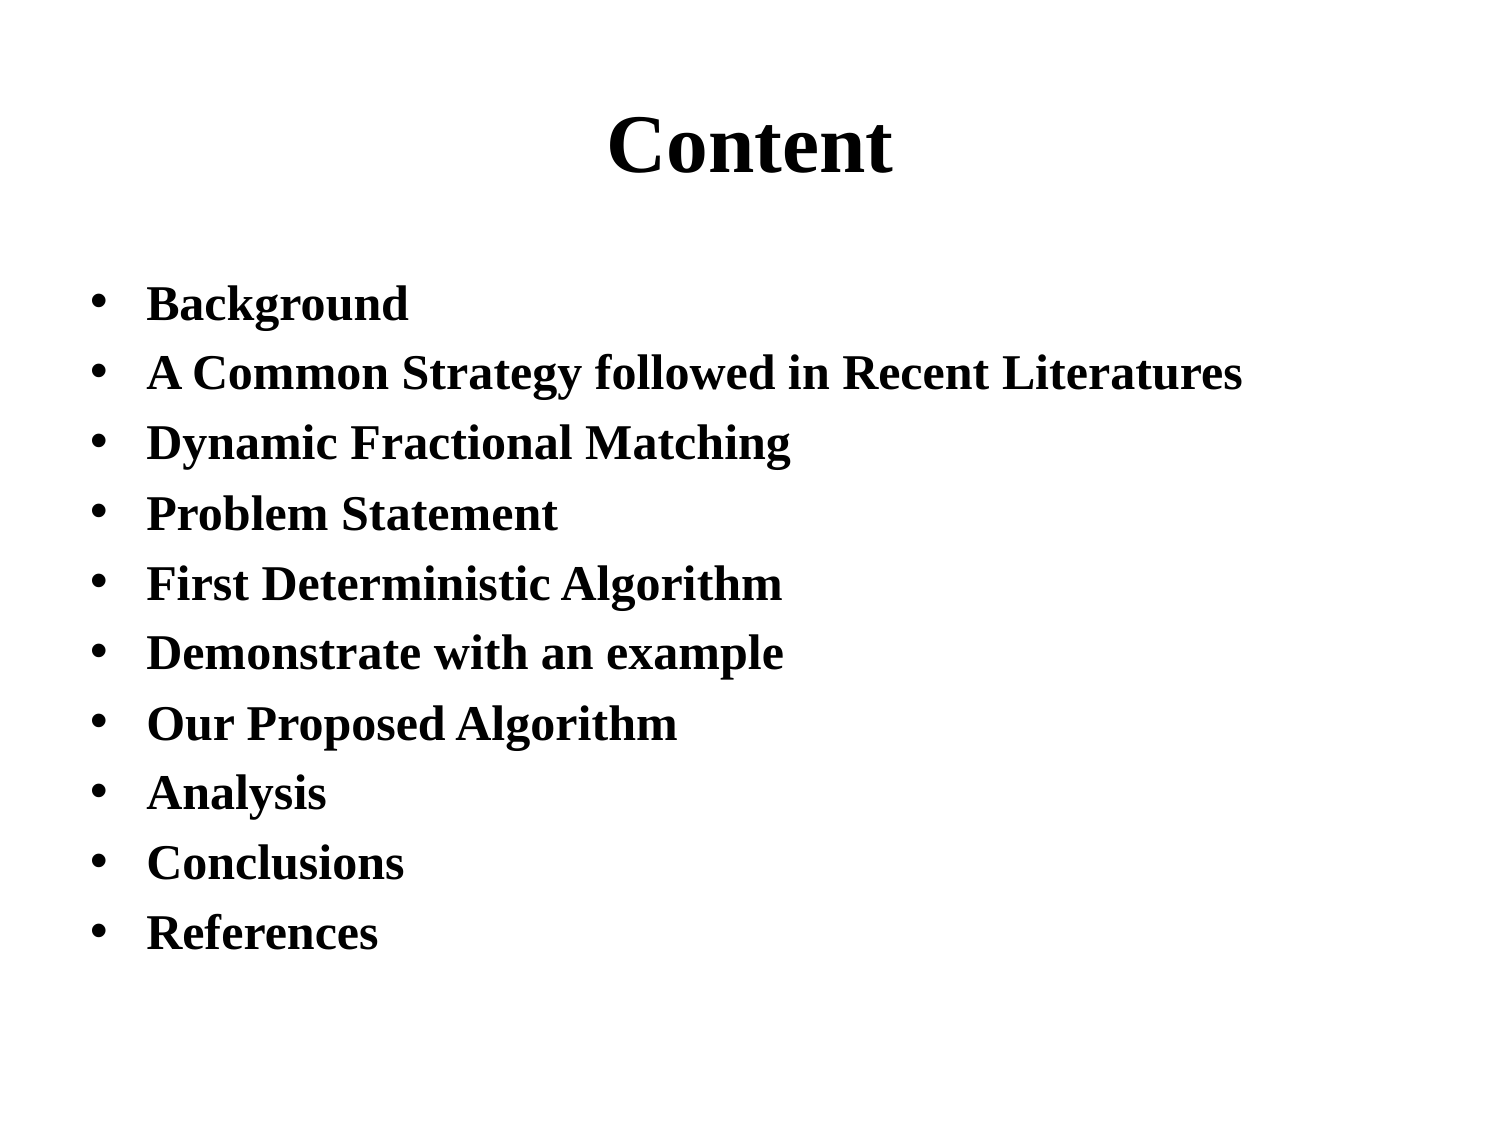

# Content
Background
A Common Strategy followed in Recent Literatures
Dynamic Fractional Matching
Problem Statement
First Deterministic Algorithm
Demonstrate with an example
Our Proposed Algorithm
Analysis
Conclusions
References